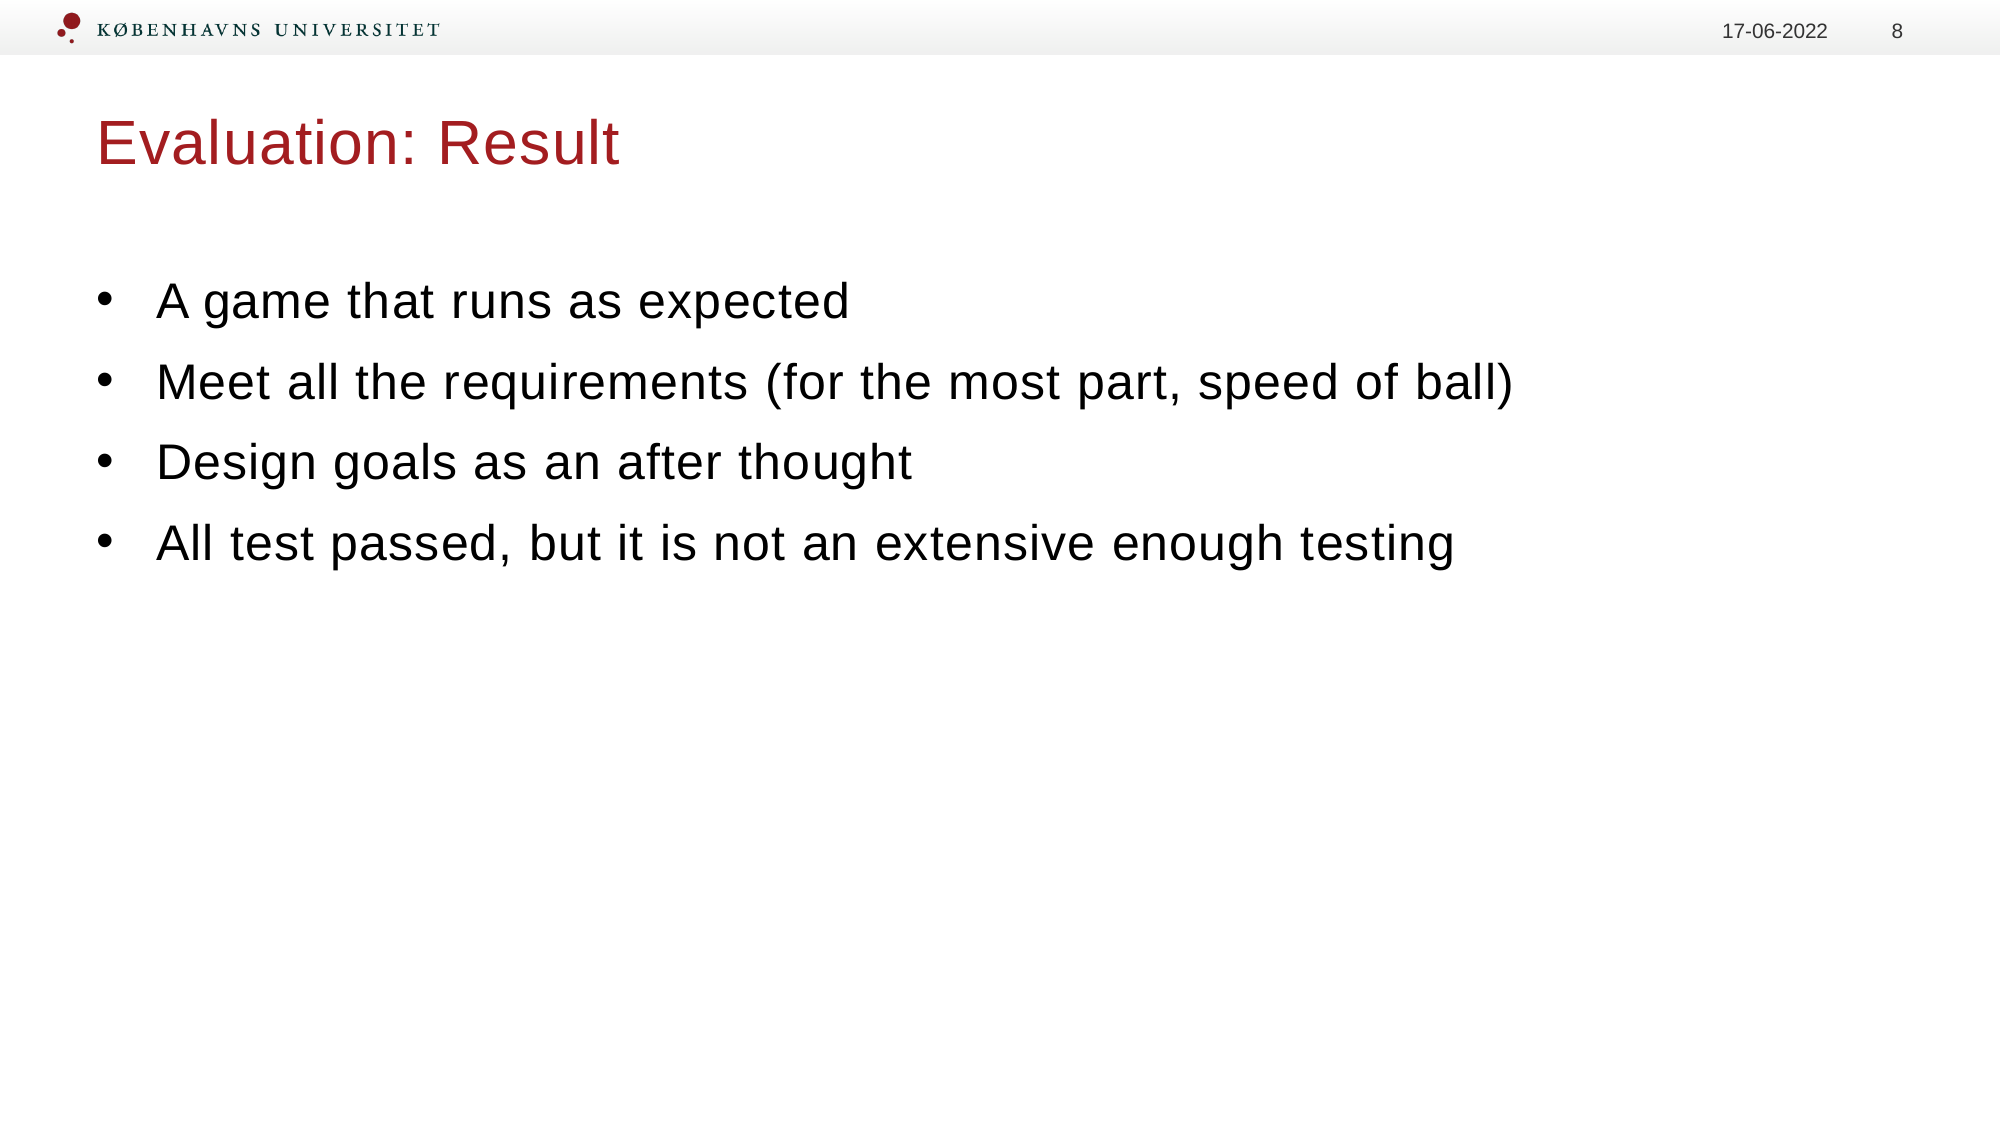

17-06-2022
8
# Evaluation: Result
A game that runs as expected
Meet all the requirements (for the most part, speed of ball)
Design goals as an after thought
All test passed, but it is not an extensive enough testing